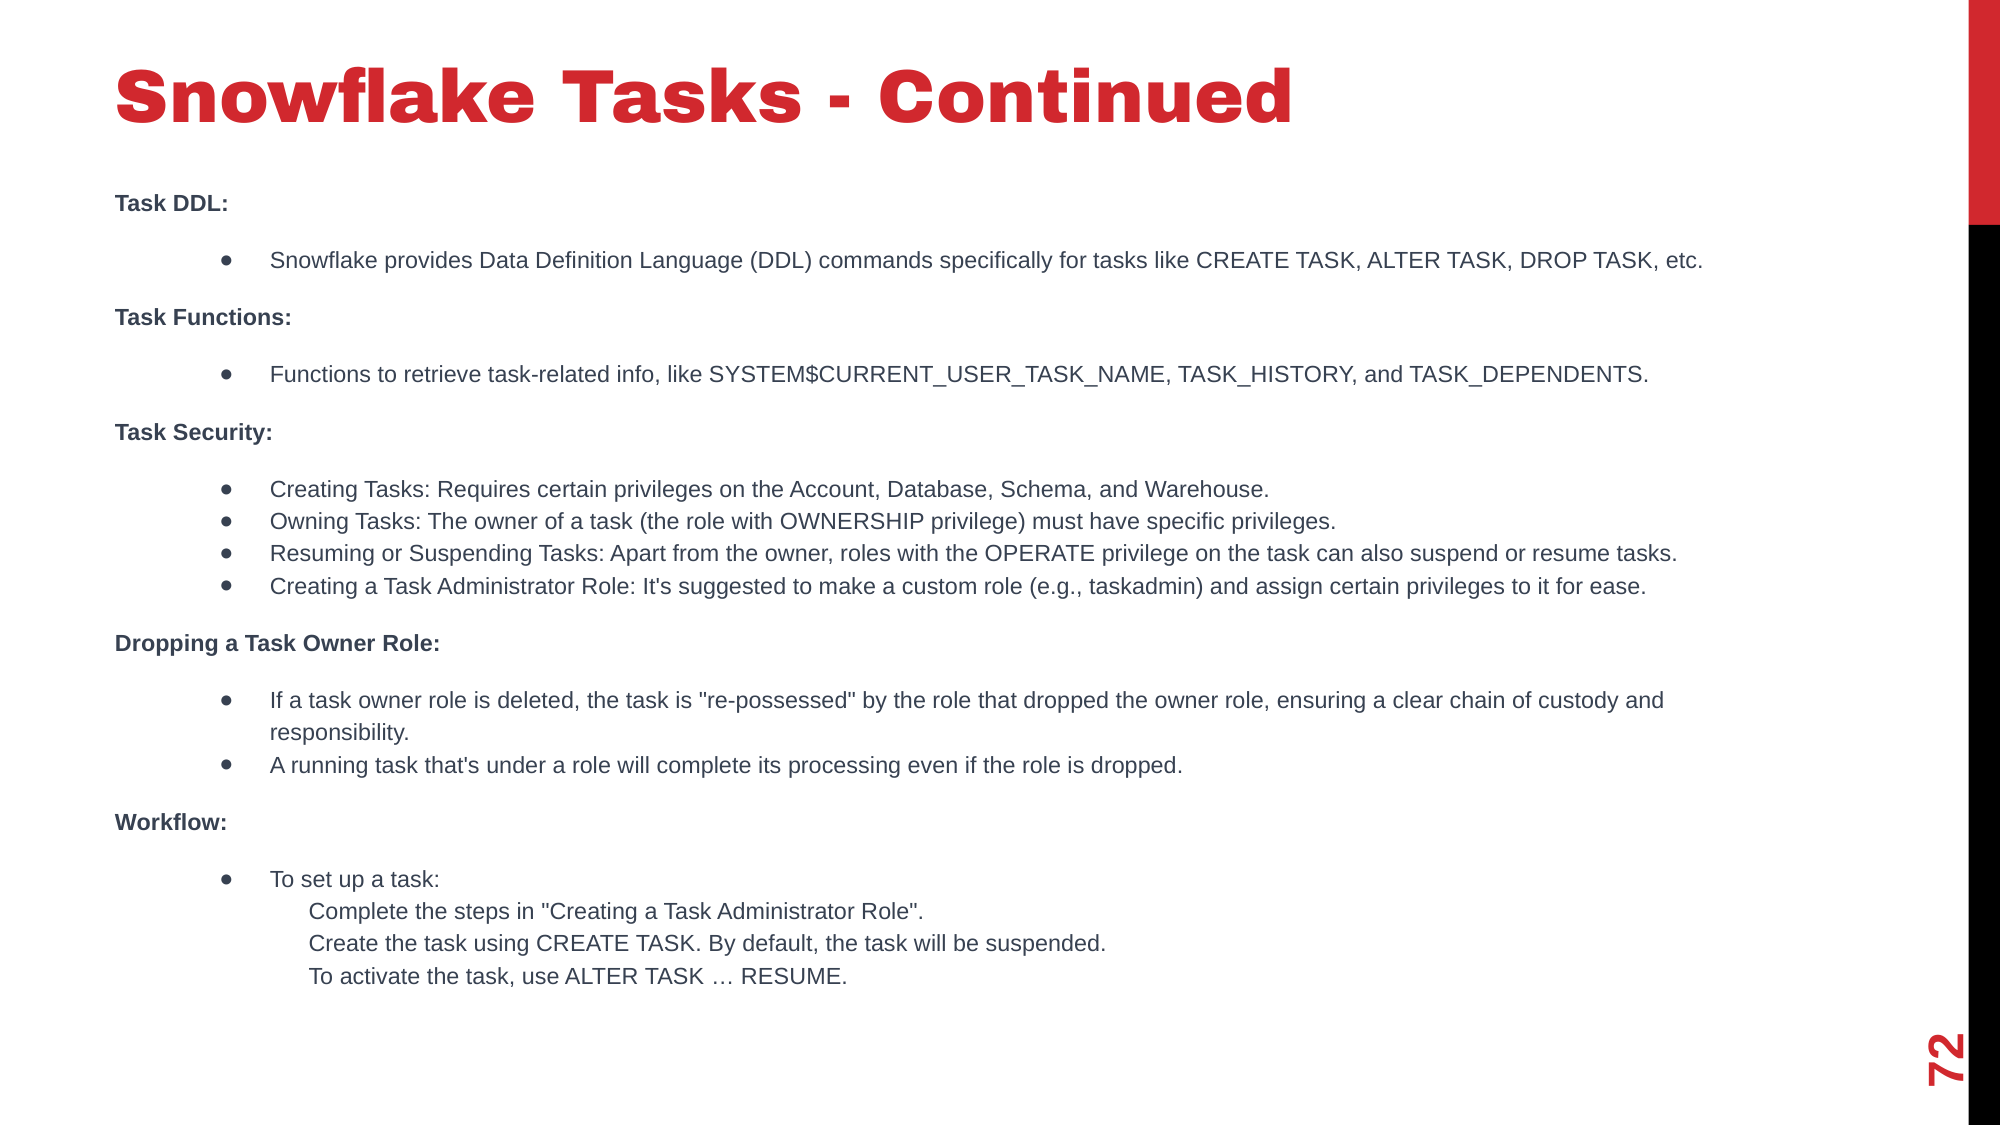

# Snowflake Tasks - Continued
Task DDL:
Snowflake provides Data Definition Language (DDL) commands specifically for tasks like CREATE TASK, ALTER TASK, DROP TASK, etc.
Task Functions:
Functions to retrieve task-related info, like SYSTEM$CURRENT_USER_TASK_NAME, TASK_HISTORY, and TASK_DEPENDENTS.
Task Security:
Creating Tasks: Requires certain privileges on the Account, Database, Schema, and Warehouse.
Owning Tasks: The owner of a task (the role with OWNERSHIP privilege) must have specific privileges.
Resuming or Suspending Tasks: Apart from the owner, roles with the OPERATE privilege on the task can also suspend or resume tasks.
Creating a Task Administrator Role: It's suggested to make a custom role (e.g., taskadmin) and assign certain privileges to it for ease.
Dropping a Task Owner Role:
If a task owner role is deleted, the task is "re-possessed" by the role that dropped the owner role, ensuring a clear chain of custody and responsibility.
A running task that's under a role will complete its processing even if the role is dropped.
Workflow:
To set up a task:
Complete the steps in "Creating a Task Administrator Role".
Create the task using CREATE TASK. By default, the task will be suspended.
To activate the task, use ALTER TASK … RESUME.

72